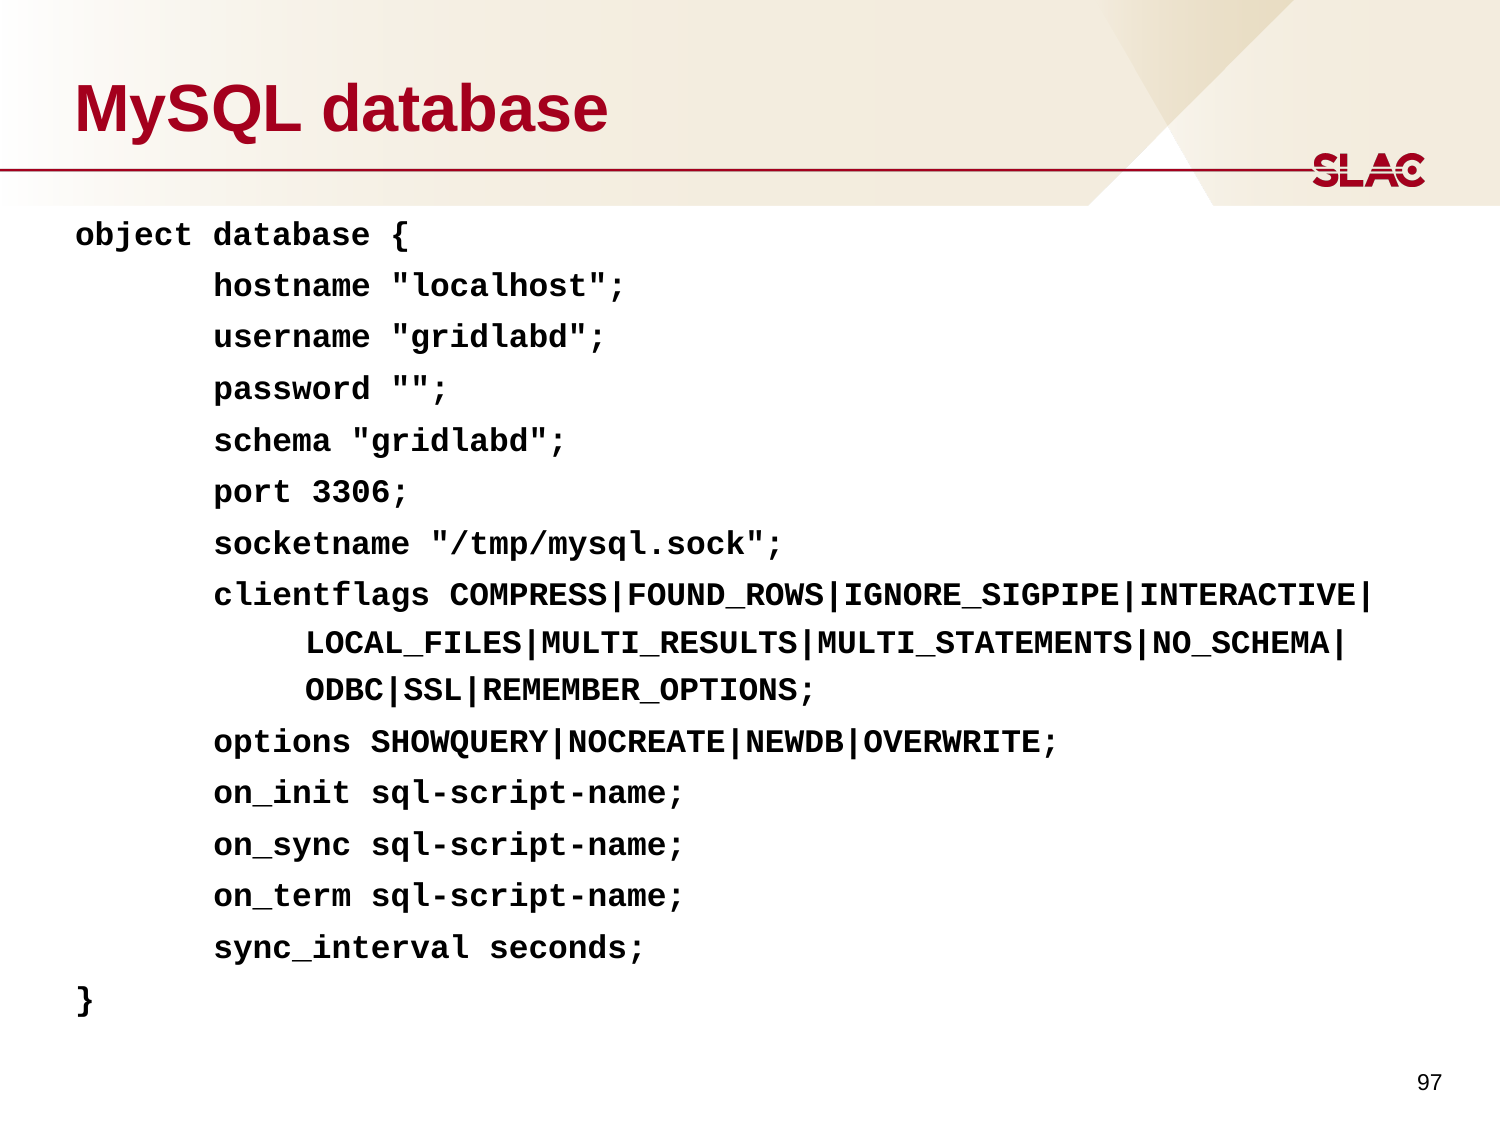

# MySQL database
object database {
       hostname "localhost";
       username "gridlabd";
       password "";
       schema "gridlabd";
       port 3306;
       socketname "/tmp/mysql.sock";
       clientflags COMPRESS|FOUND_ROWS|IGNORE_SIGPIPE|INTERACTIVE|LOCAL_FILES|MULTI_RESULTS|MULTI_STATEMENTS|NO_SCHEMA|ODBC|SSL|REMEMBER_OPTIONS;
       options SHOWQUERY|NOCREATE|NEWDB|OVERWRITE;
       on_init sql-script-name;
       on_sync sql-script-name;
       on_term sql-script-name;
       sync_interval seconds;
}
97